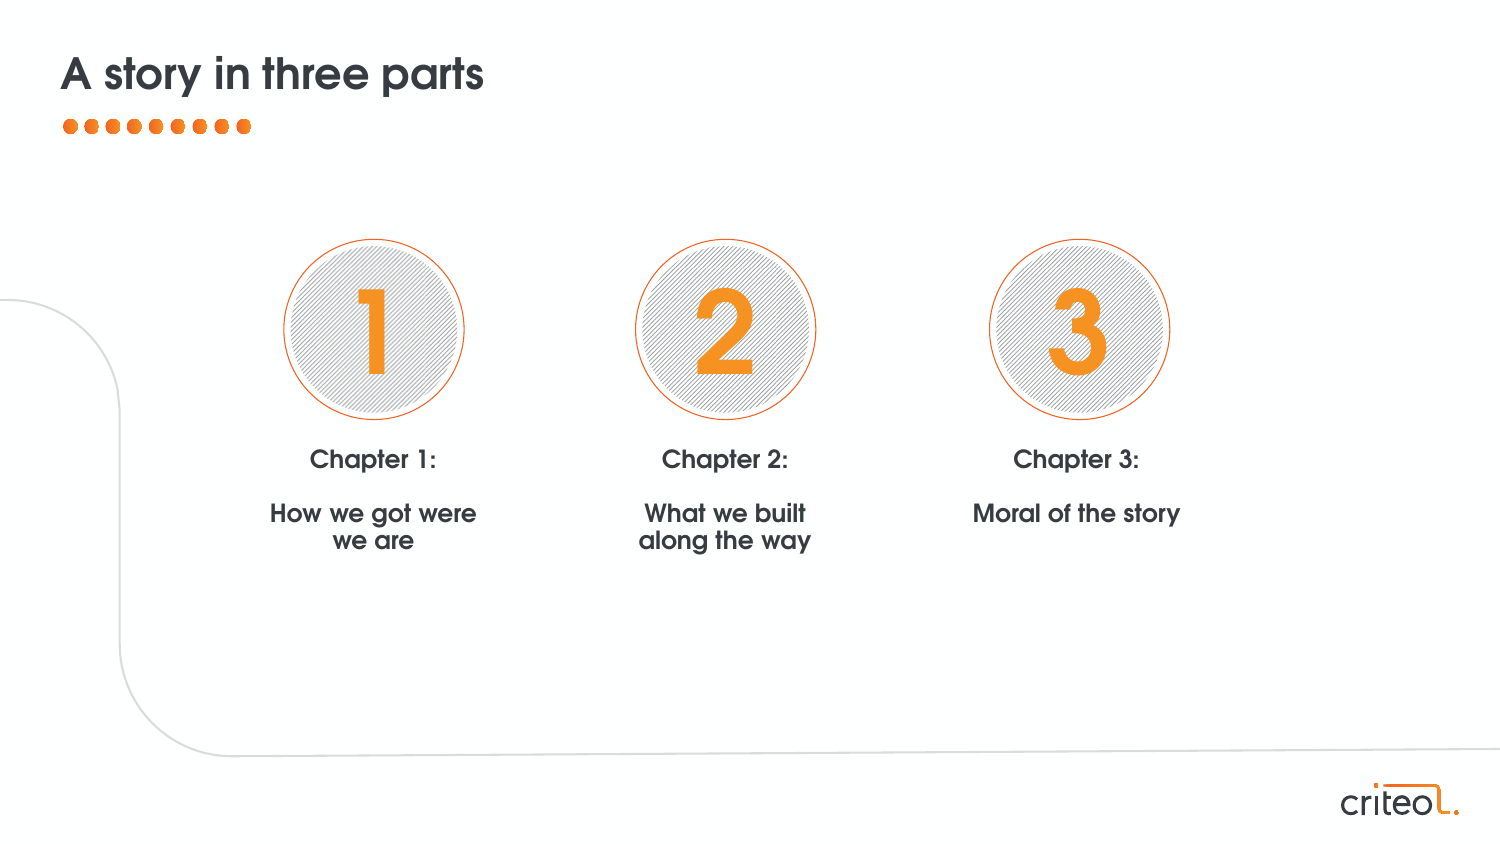

# A story in three parts
Chapter 1:
How we got were we are
Chapter 2:
What we built along the way

Chapter 3:
Moral of the story